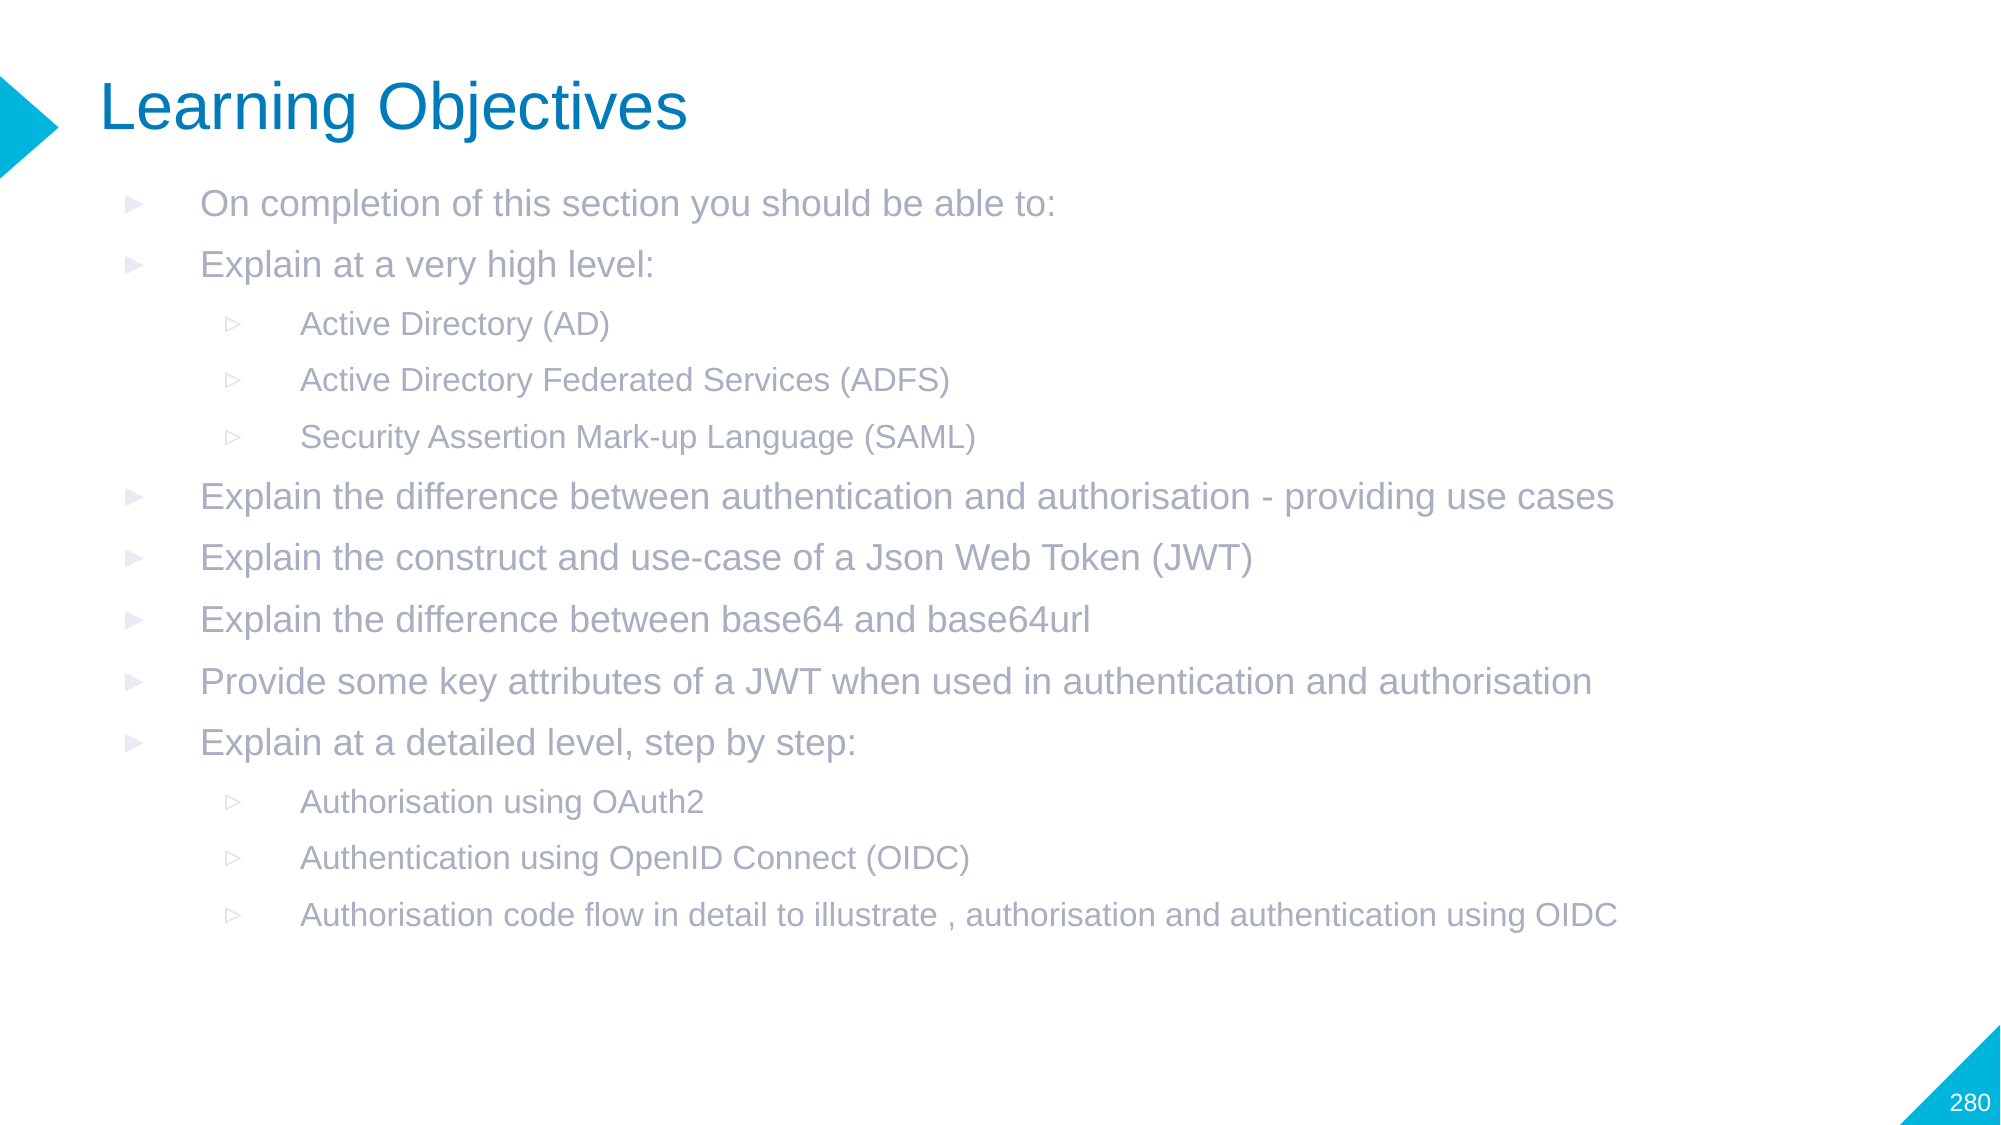

# Learning Objectives
On completion of this section you should be able to:
Explain at a very high level:
Active Directory (AD)
Active Directory Federated Services (ADFS)
Security Assertion Mark-up Language (SAML)
Explain the difference between authentication and authorisation - providing use cases
Explain the construct and use-case of a Json Web Token (JWT)
Explain the difference between base64 and base64url
Provide some key attributes of a JWT when used in authentication and authorisation
Explain at a detailed level, step by step:
Authorisation using OAuth2
Authentication using OpenID Connect (OIDC)
Authorisation code flow in detail to illustrate , authorisation and authentication using OIDC
280